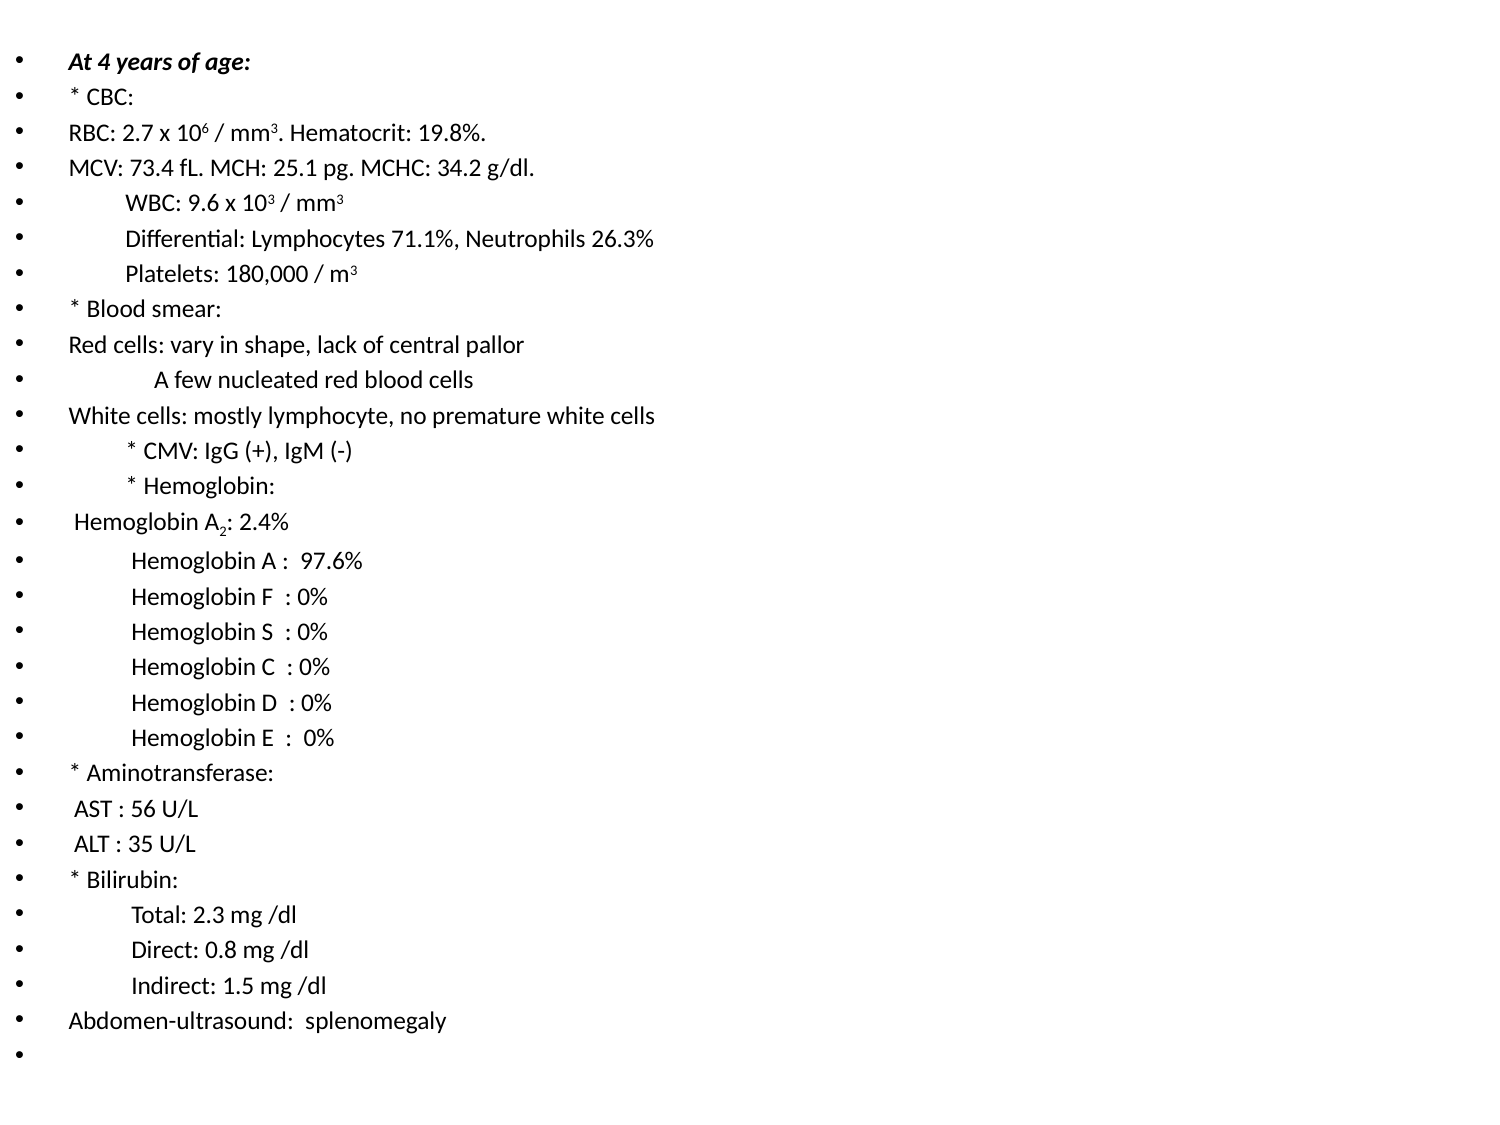

At 4 years of age:
* CBC:
RBC: 2.7 x 106 / mm3. Hematocrit: 19.8%.
MCV: 73.4 fL. MCH: 25.1 pg. MCHC: 34.2 g/dl.
	WBC: 9.6 x 103 / mm3
		Differential: Lymphocytes 71.1%, Neutrophils 26.3%
	Platelets: 180,000 / m3
* Blood smear:
Red cells: vary in shape, lack of central pallor
	     A few nucleated red blood cells
White cells: mostly lymphocyte, no premature white cells
		* CMV: IgG (+), IgM (-)
		* Hemoglobin:
 Hemoglobin A2: 2.4%
				 Hemoglobin A :  97.6%
				 Hemoglobin F  : 0%
				 Hemoglobin S  : 0%
				 Hemoglobin C  : 0%
				 Hemoglobin D  : 0%
				 Hemoglobin E  :  0%
* Aminotransferase:
 AST : 56 U/L
 ALT : 35 U/L
* Bilirubin:
		 Total: 2.3 mg /dl
		 Direct: 0.8 mg /dl
		 Indirect: 1.5 mg /dl
Abdomen-ultrasound:  splenomegaly